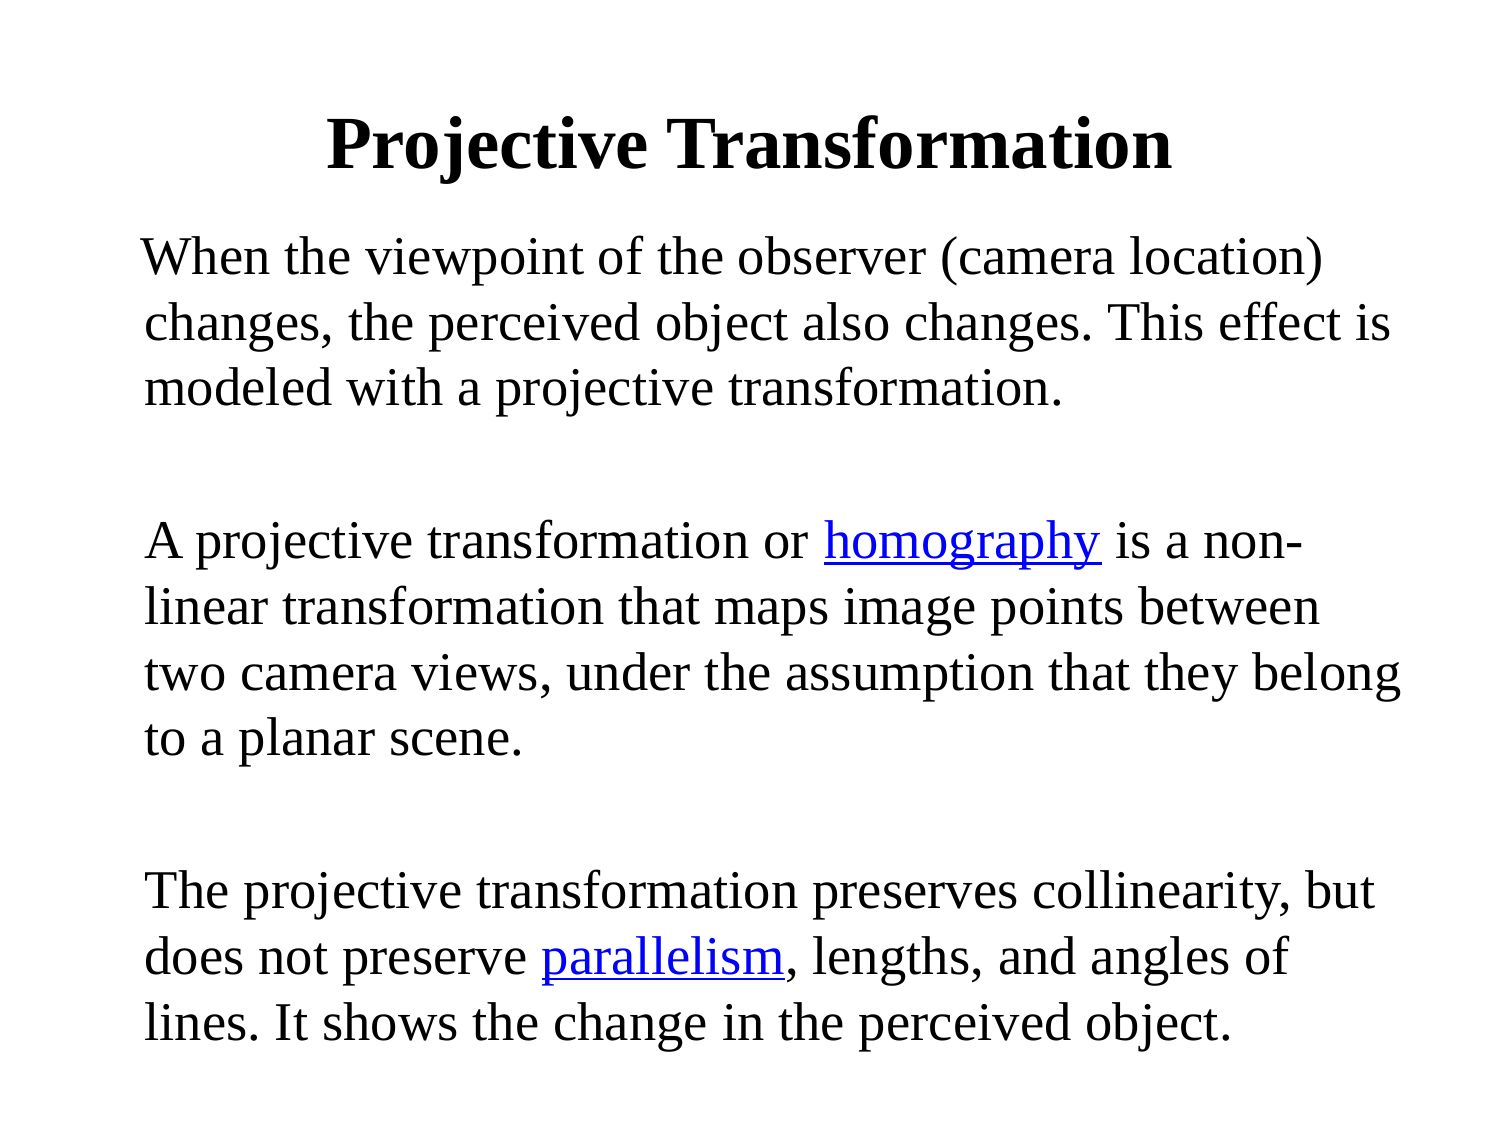

# Projective Transformation
    When the viewpoint of the observer (camera location) changes, the perceived object also changes. This effect is modeled with a projective transformation.

    A projective transformation or homography is a non-linear transformation that maps image points between two camera views, under the assumption that they belong to a planar scene.

    The projective transformation preserves collinearity, but does not preserve parallelism, lengths, and angles of lines. It shows the change in the perceived object.